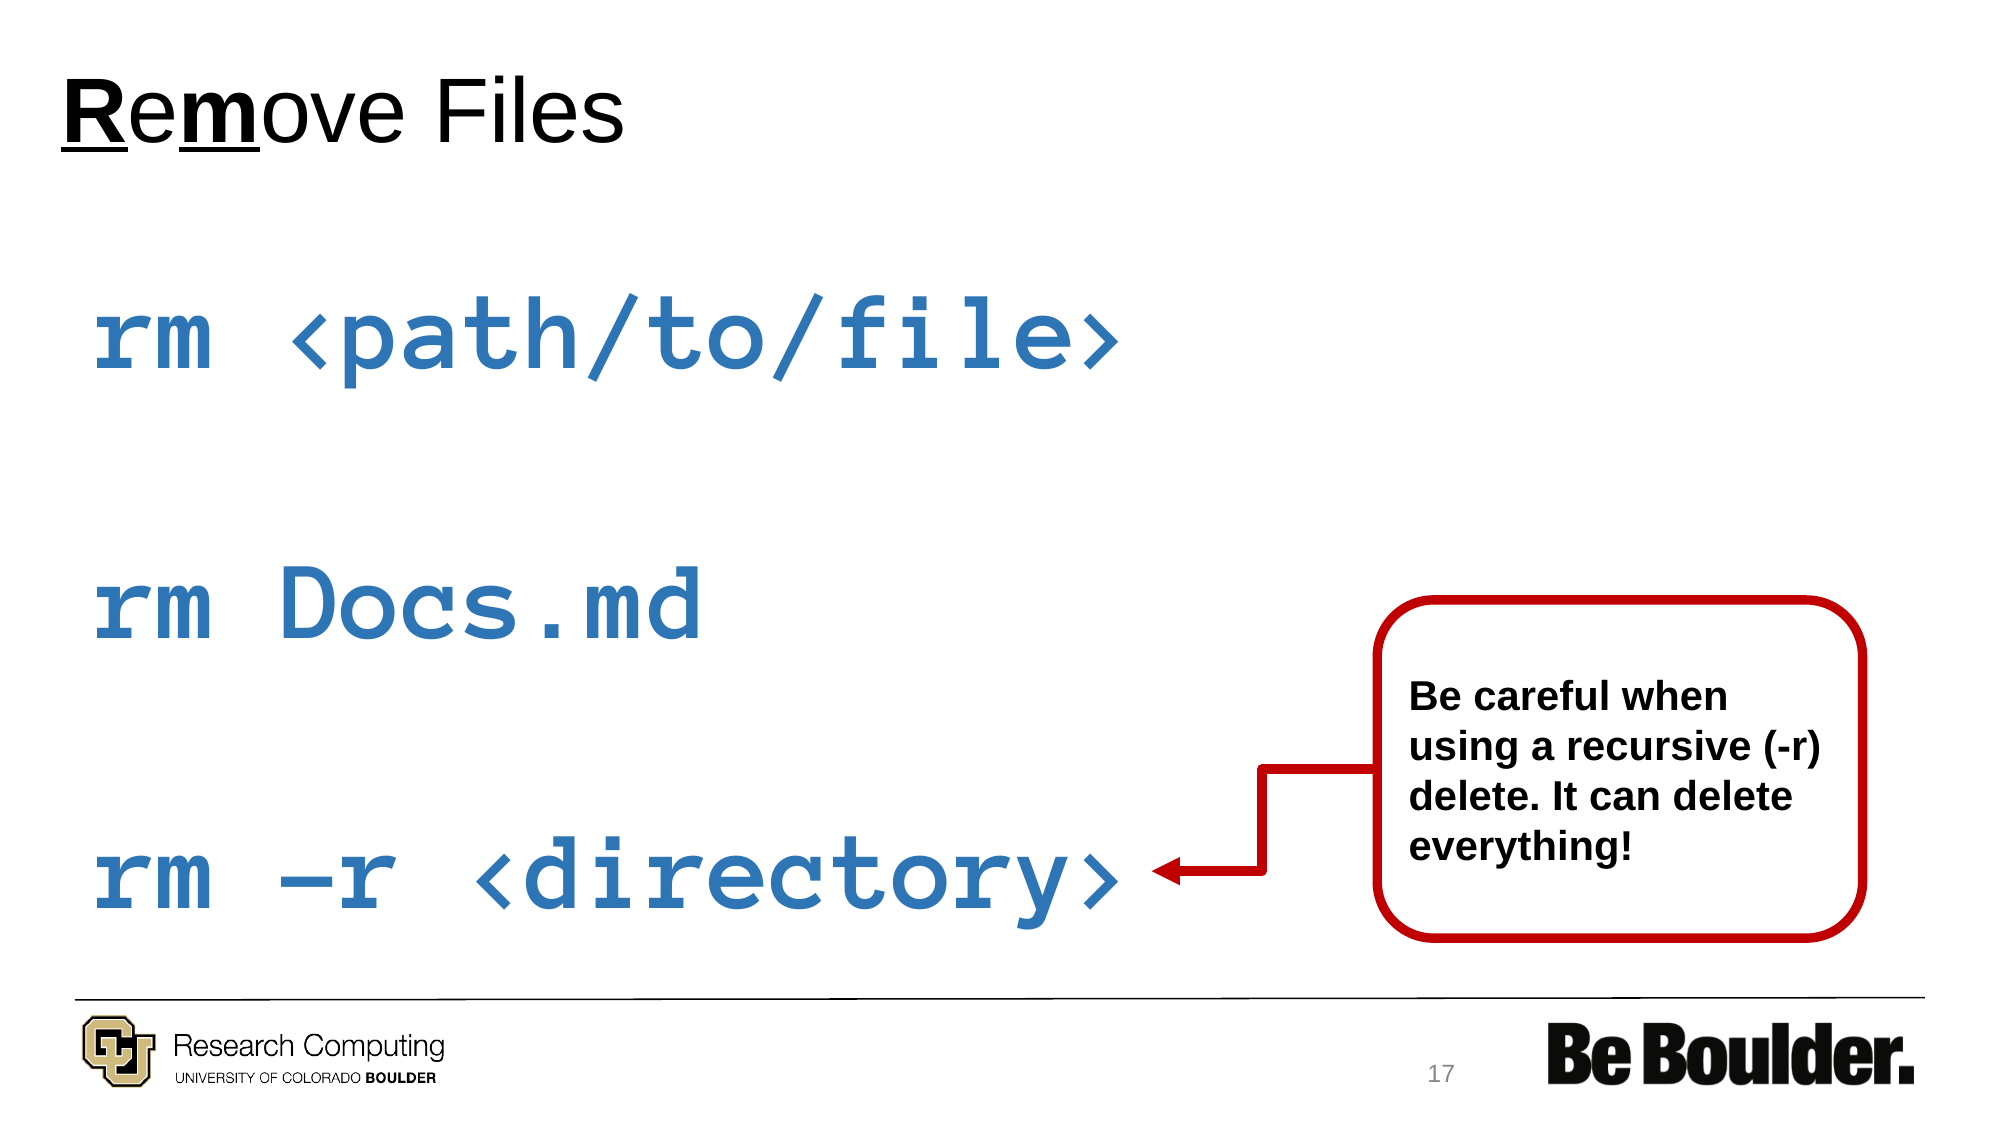

# Remove Files
rm <path/to/file>

rm Docs.md

rm –r <directory>
Be careful when using a recursive (-r) delete. It can delete everything!

17
SC Spinup 1 - Linux